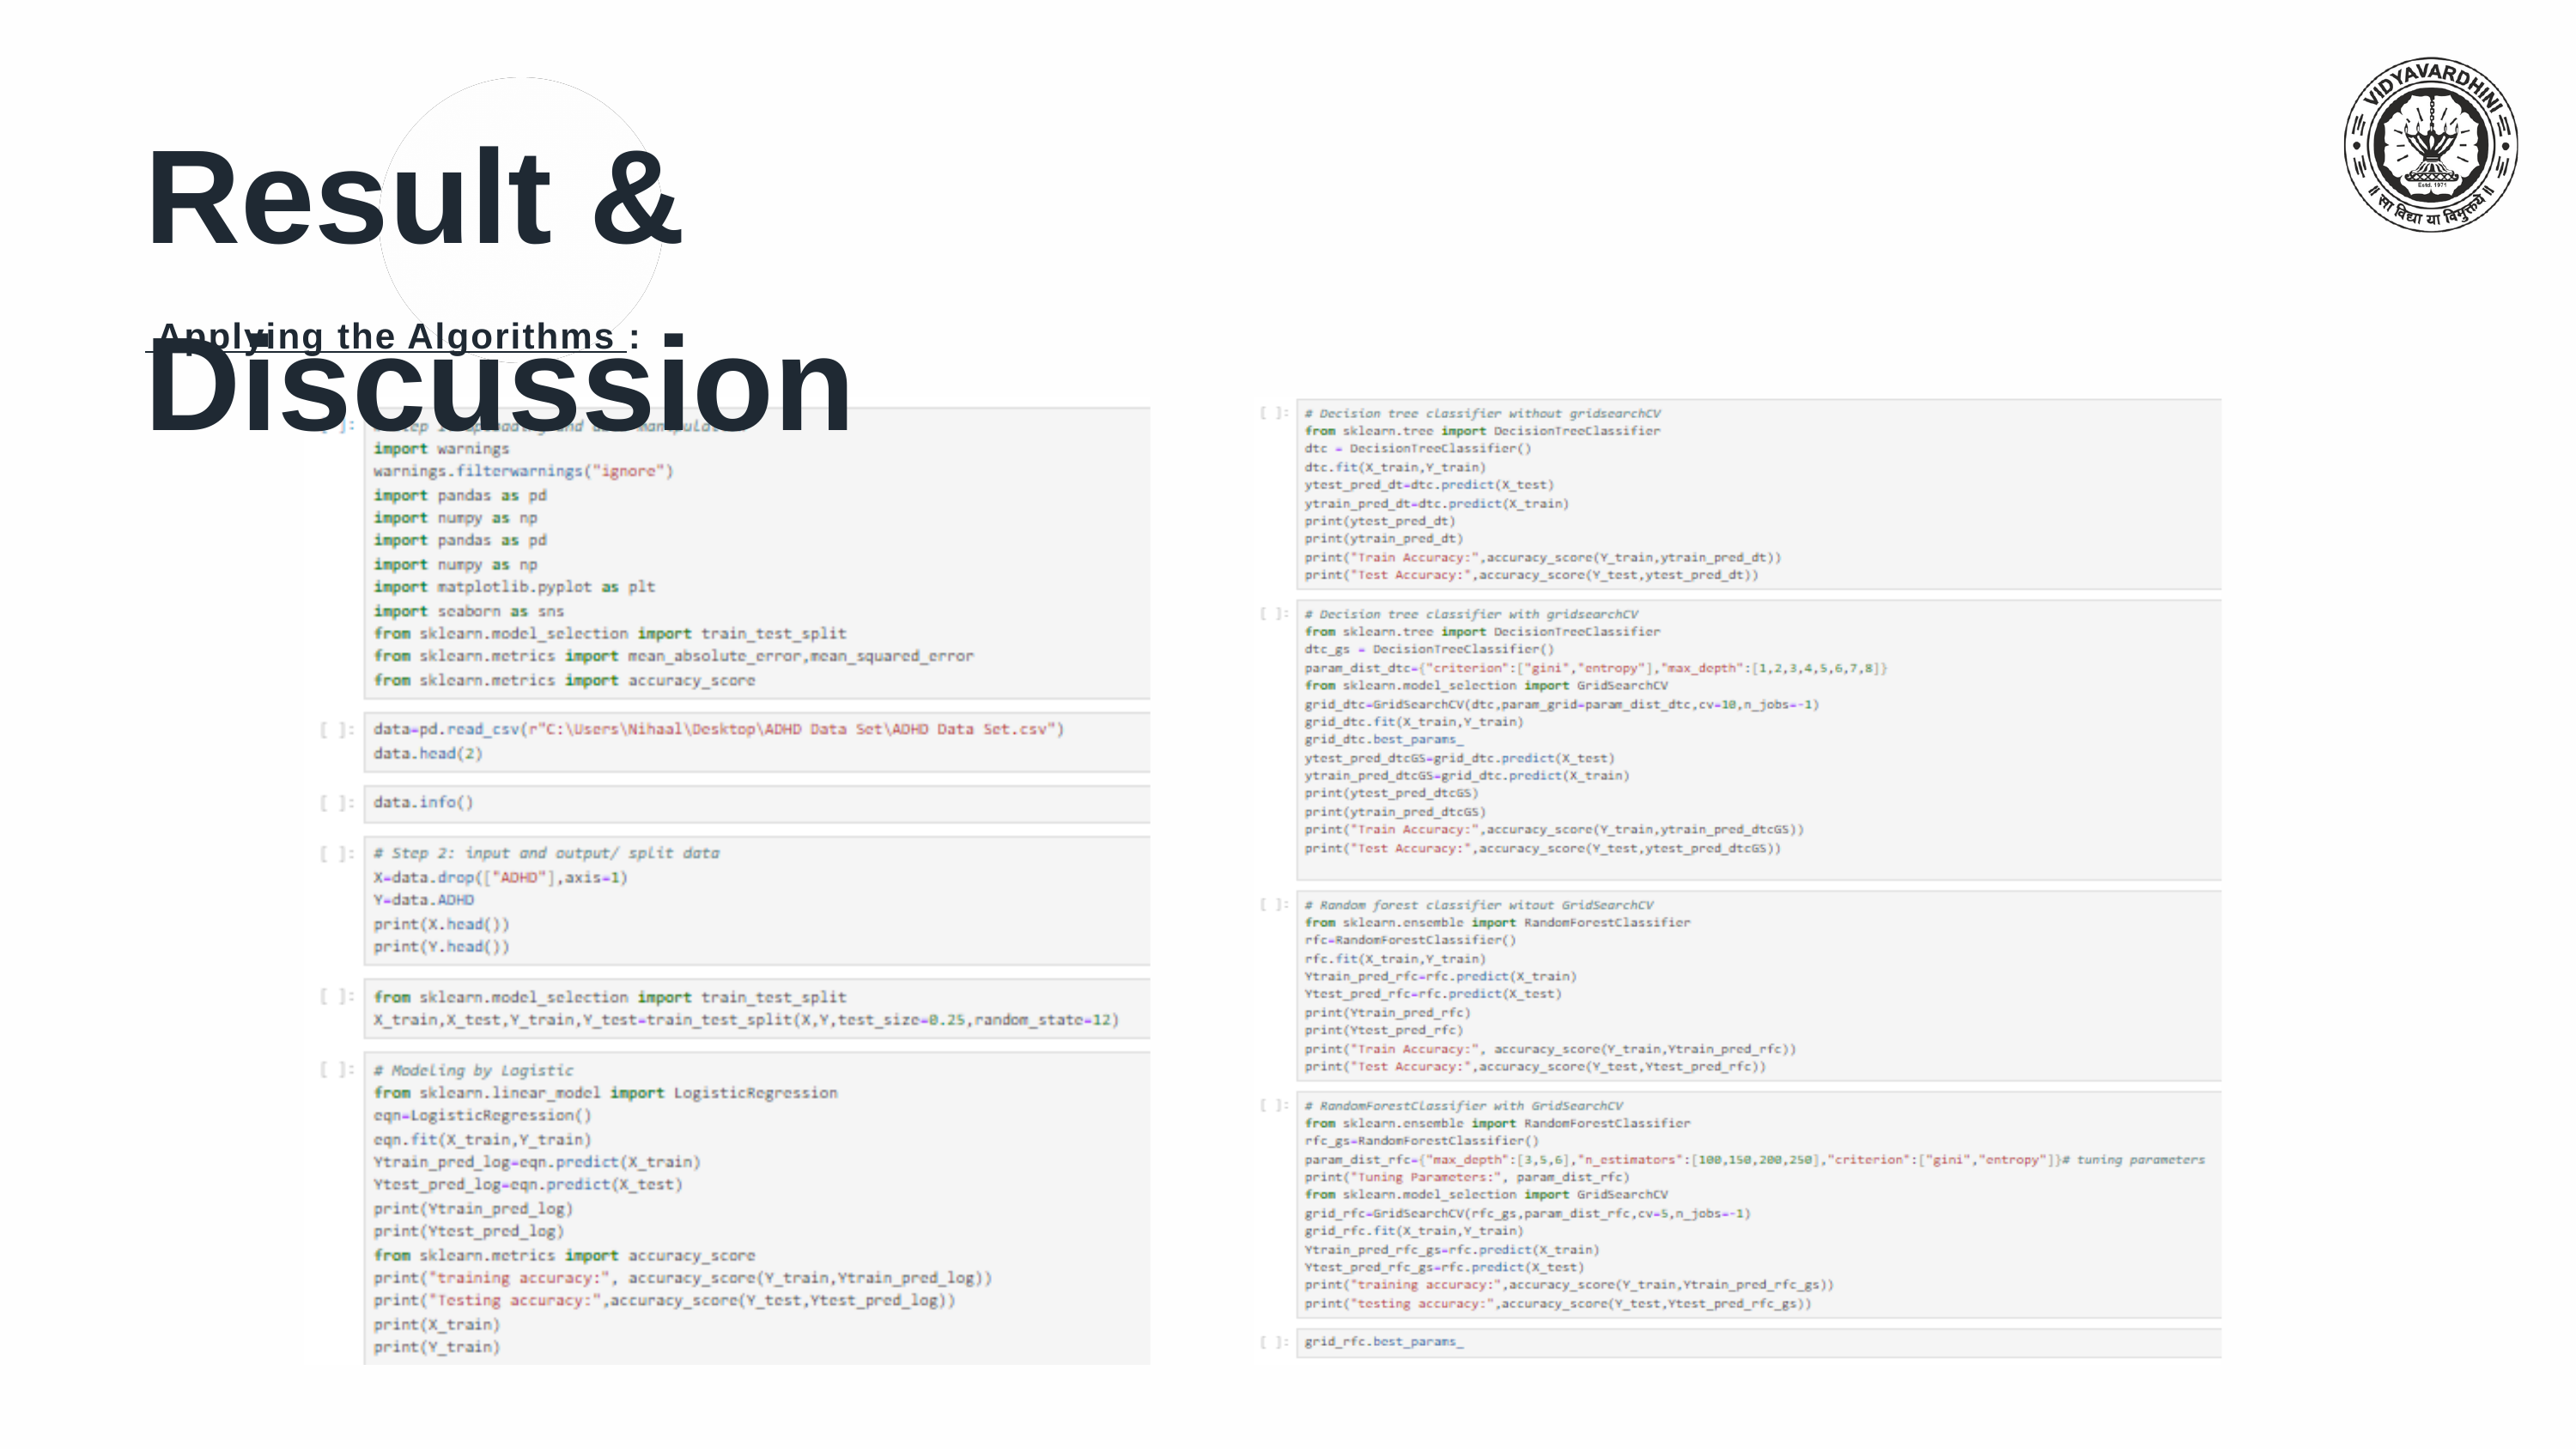

Result & Discussion
 Applying the Algorithms :